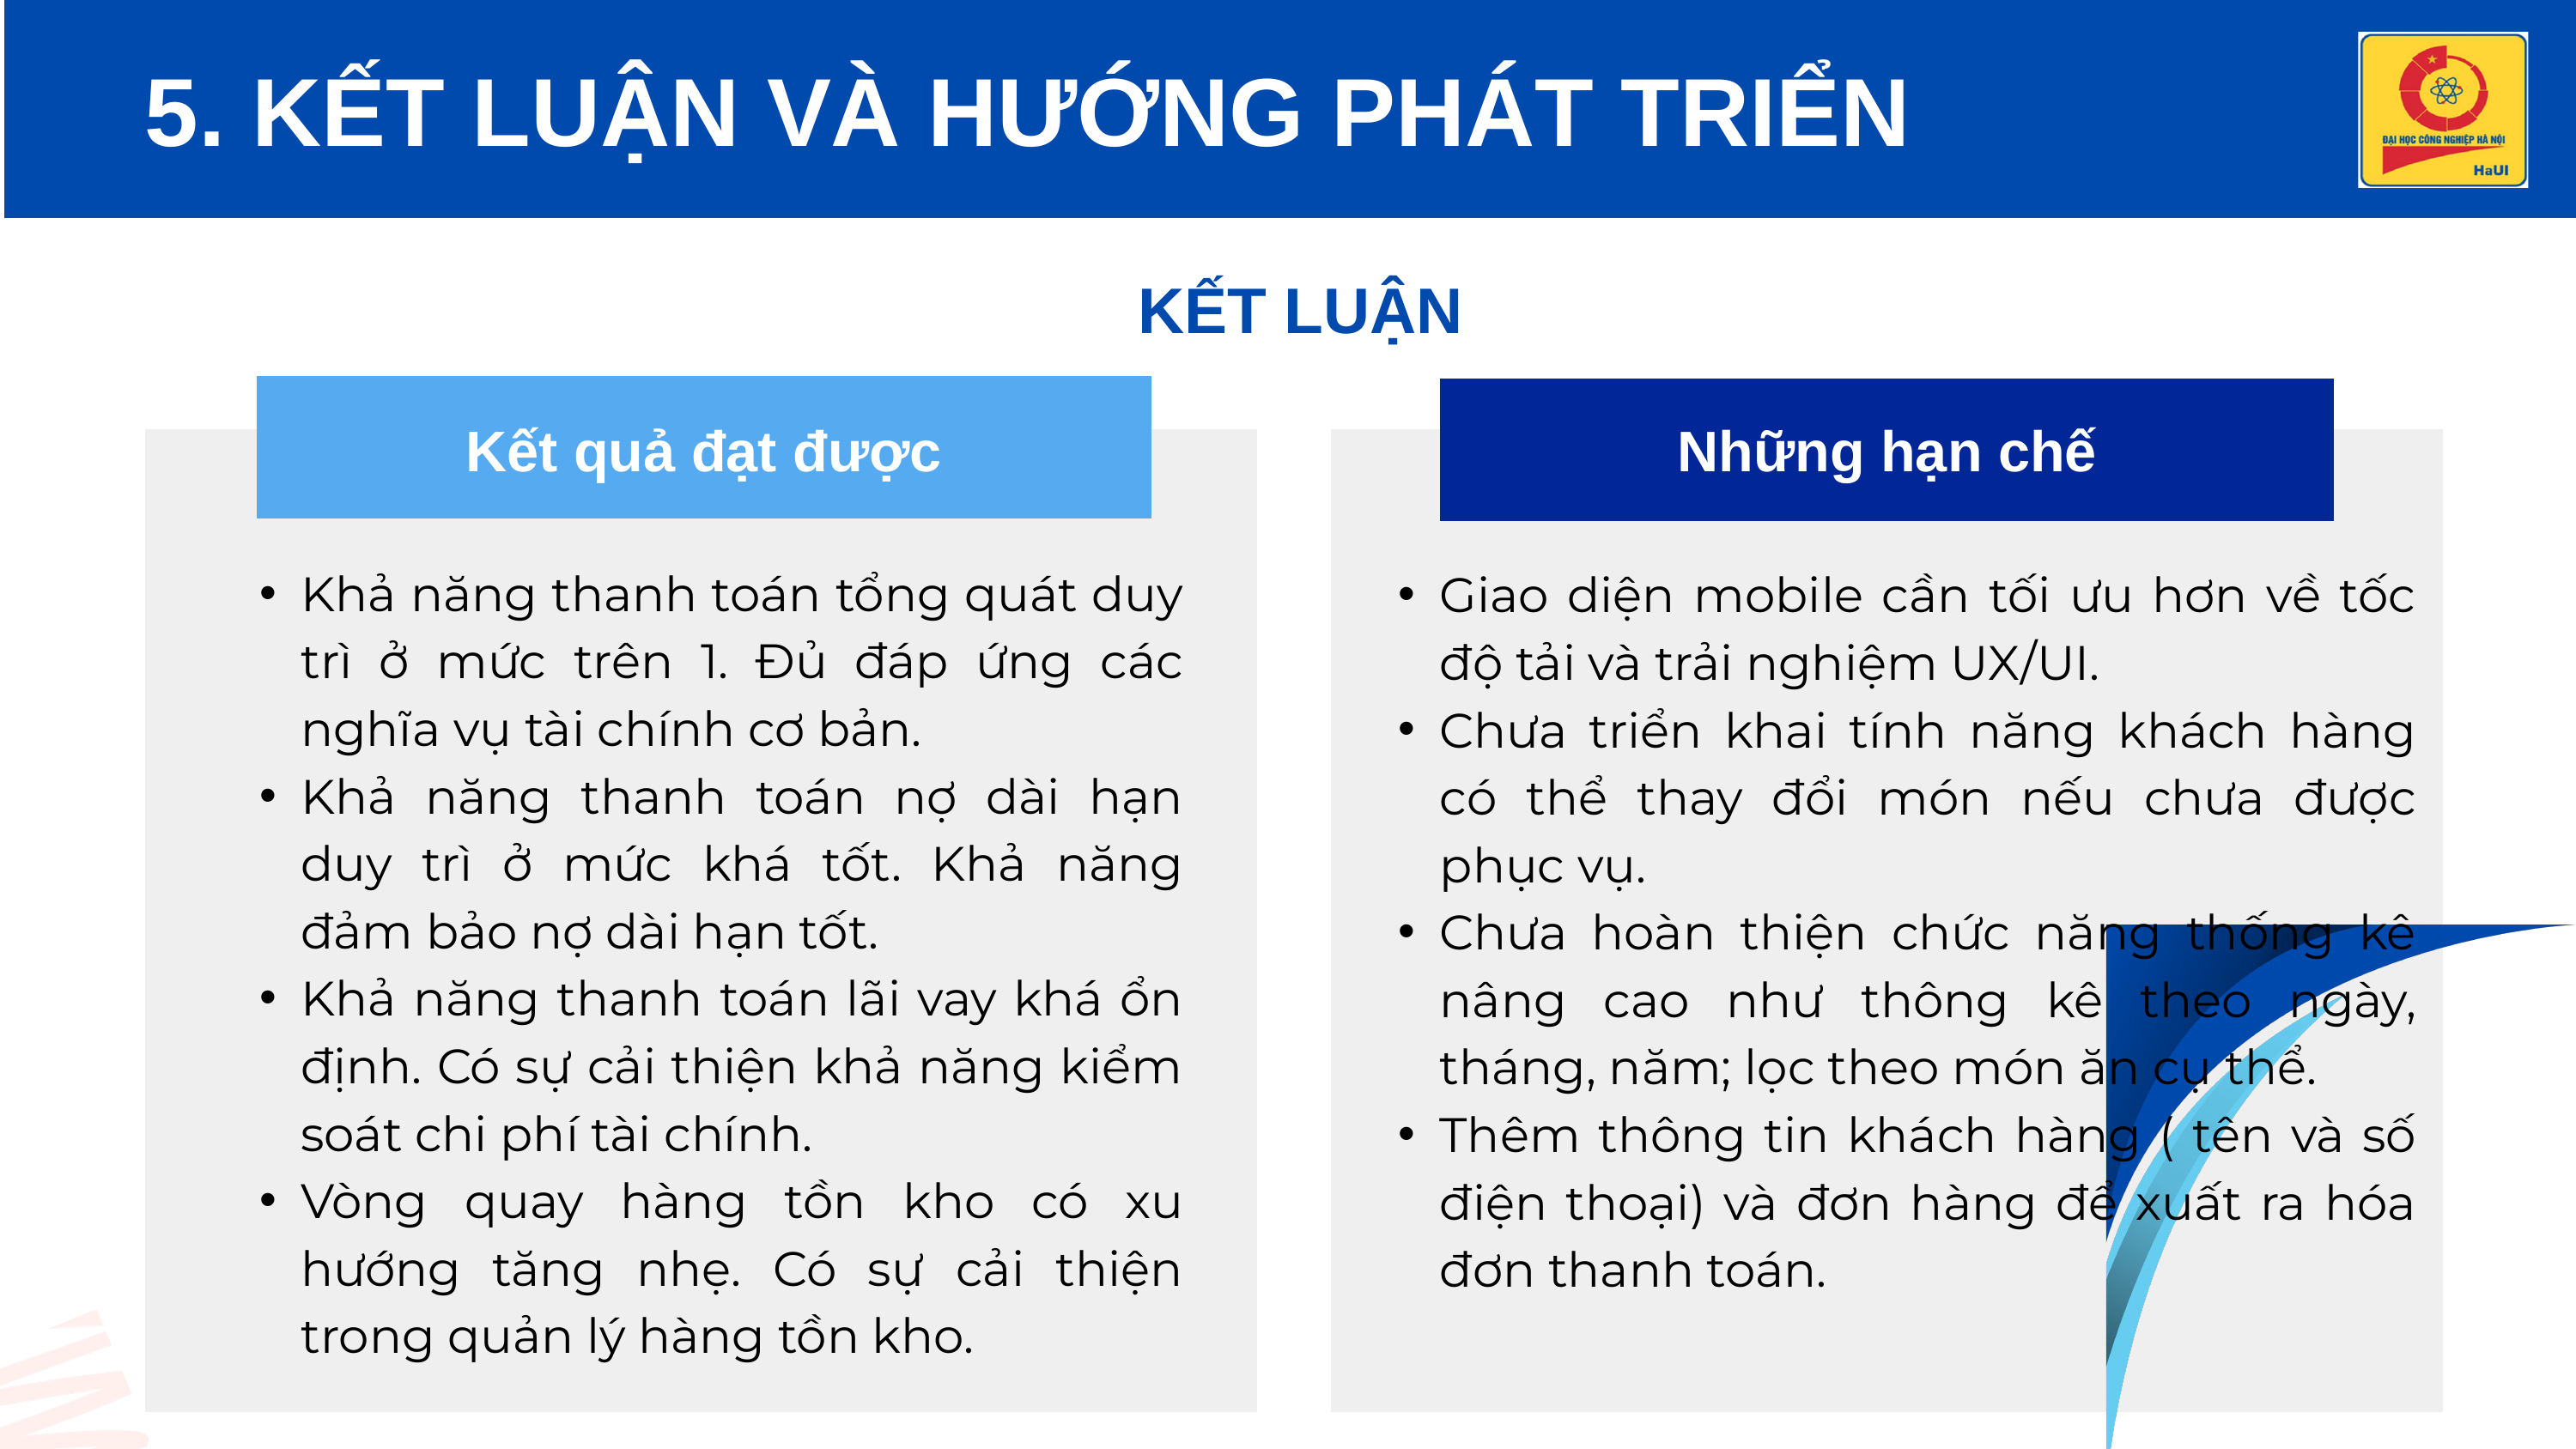

5. KẾT LUẬN VÀ HƯỚNG PHÁT TRIỂN
KẾT LUẬN

Kết quả đạt được
Những hạn chế

Khả năng thanh toán tổng quát duy trì ở mức trên 1. Đủ đáp ứng các nghĩa vụ tài chính cơ bản.
Khả năng thanh toán nợ dài hạn duy trì ở mức khá tốt. Khả năng đảm bảo nợ dài hạn tốt.
Khả năng thanh toán lãi vay khá ổn định. Có sự cải thiện khả năng kiểm soát chi phí tài chính.
Vòng quay hàng tồn kho có xu hướng tăng nhẹ. Có sự cải thiện trong quản lý hàng tồn kho.

Giao diện mobile cần tối ưu hơn về tốc độ tải và trải nghiệm UX/UI.
Chưa triển khai tính năng khách hàng có thể thay đổi món nếu chưa được phục vụ.
Chưa hoàn thiện chức năng thống kê nâng cao như thông kê theo ngày, tháng, năm; lọc theo món ăn cụ thể.
Thêm thông tin khách hàng ( tên và số điện thoại) và đơn hàng để xuất ra hóa đơn thanh toán.